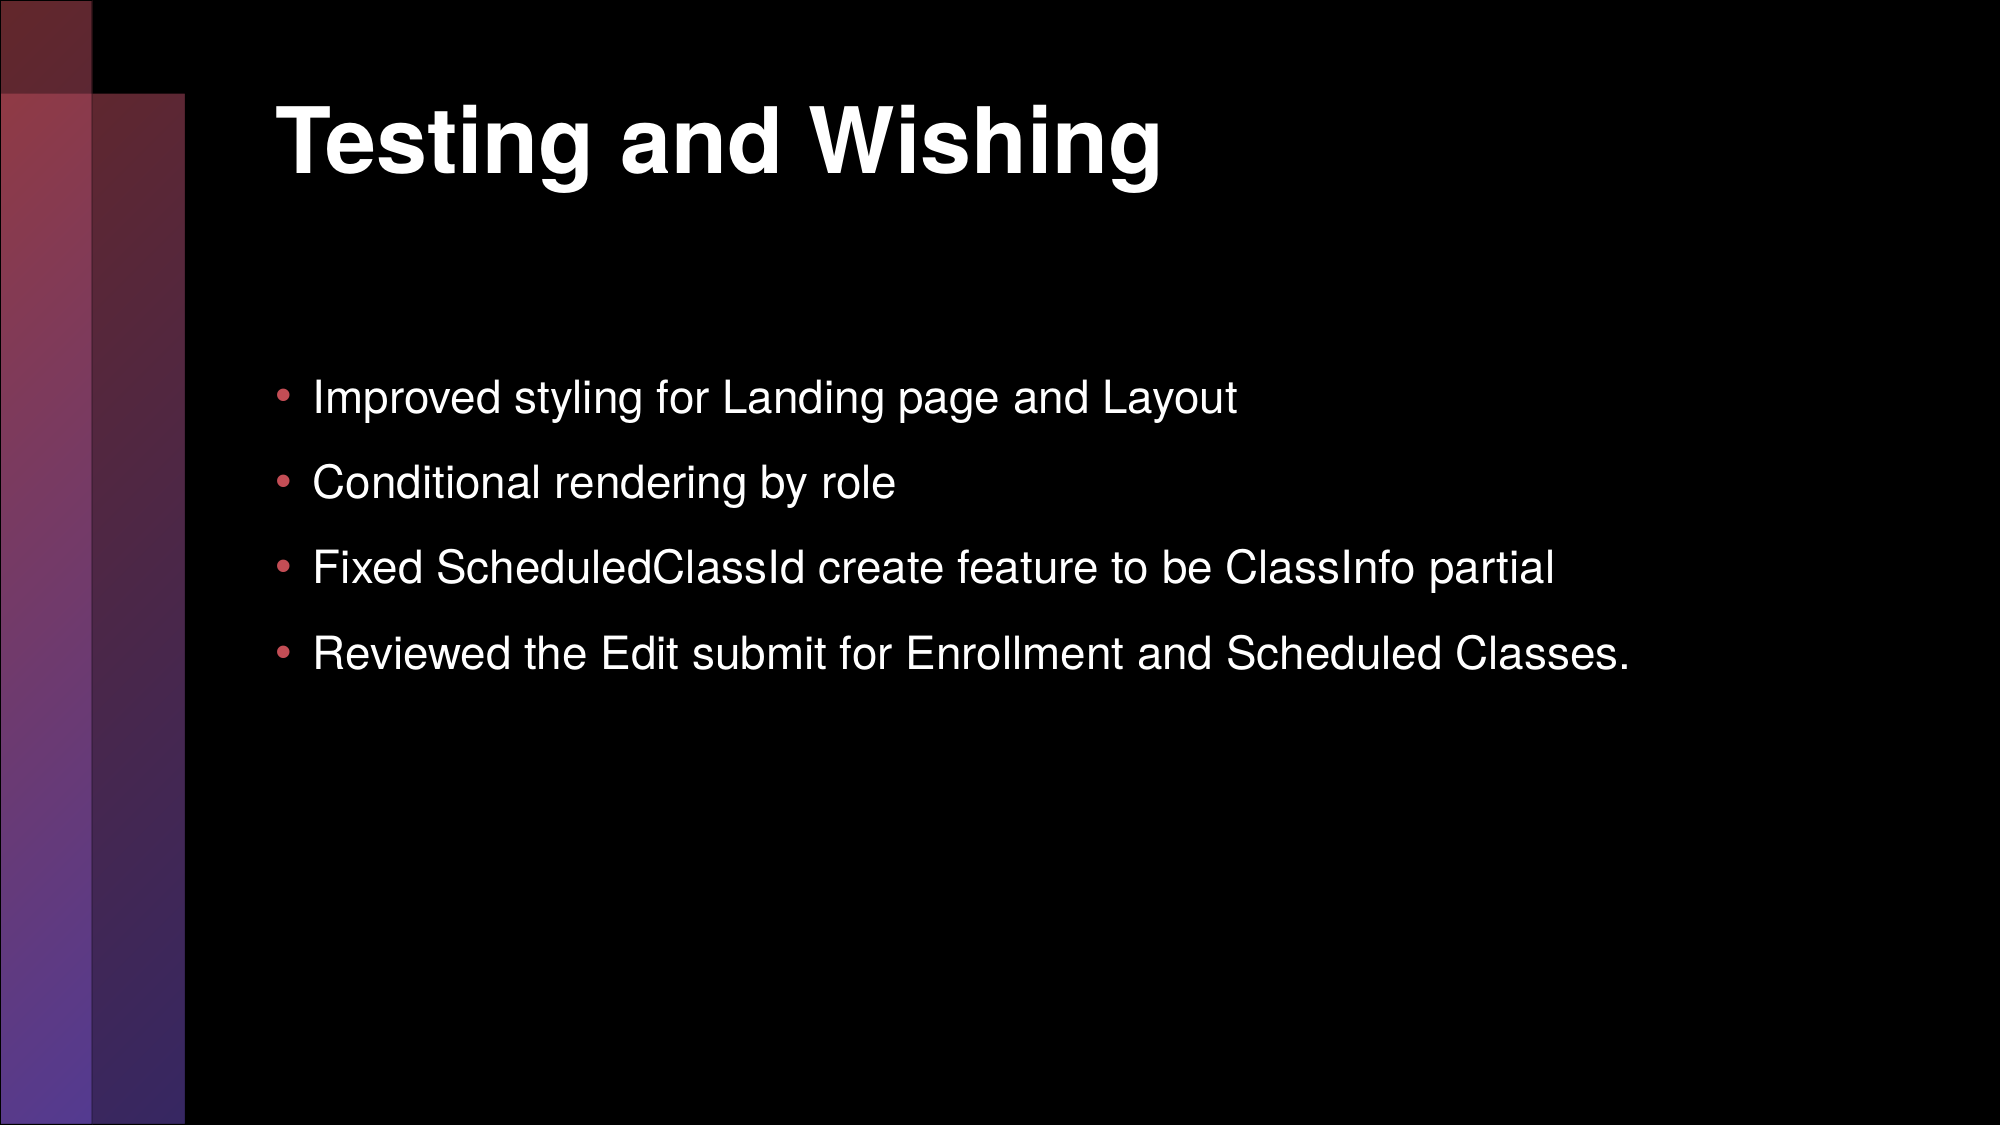

# Testing and Wishing
Improved styling for Landing page and Layout
Conditional rendering by role
Fixed ScheduledClassId create feature to be ClassInfo partial
Reviewed the Edit submit for Enrollment and Scheduled Classes.